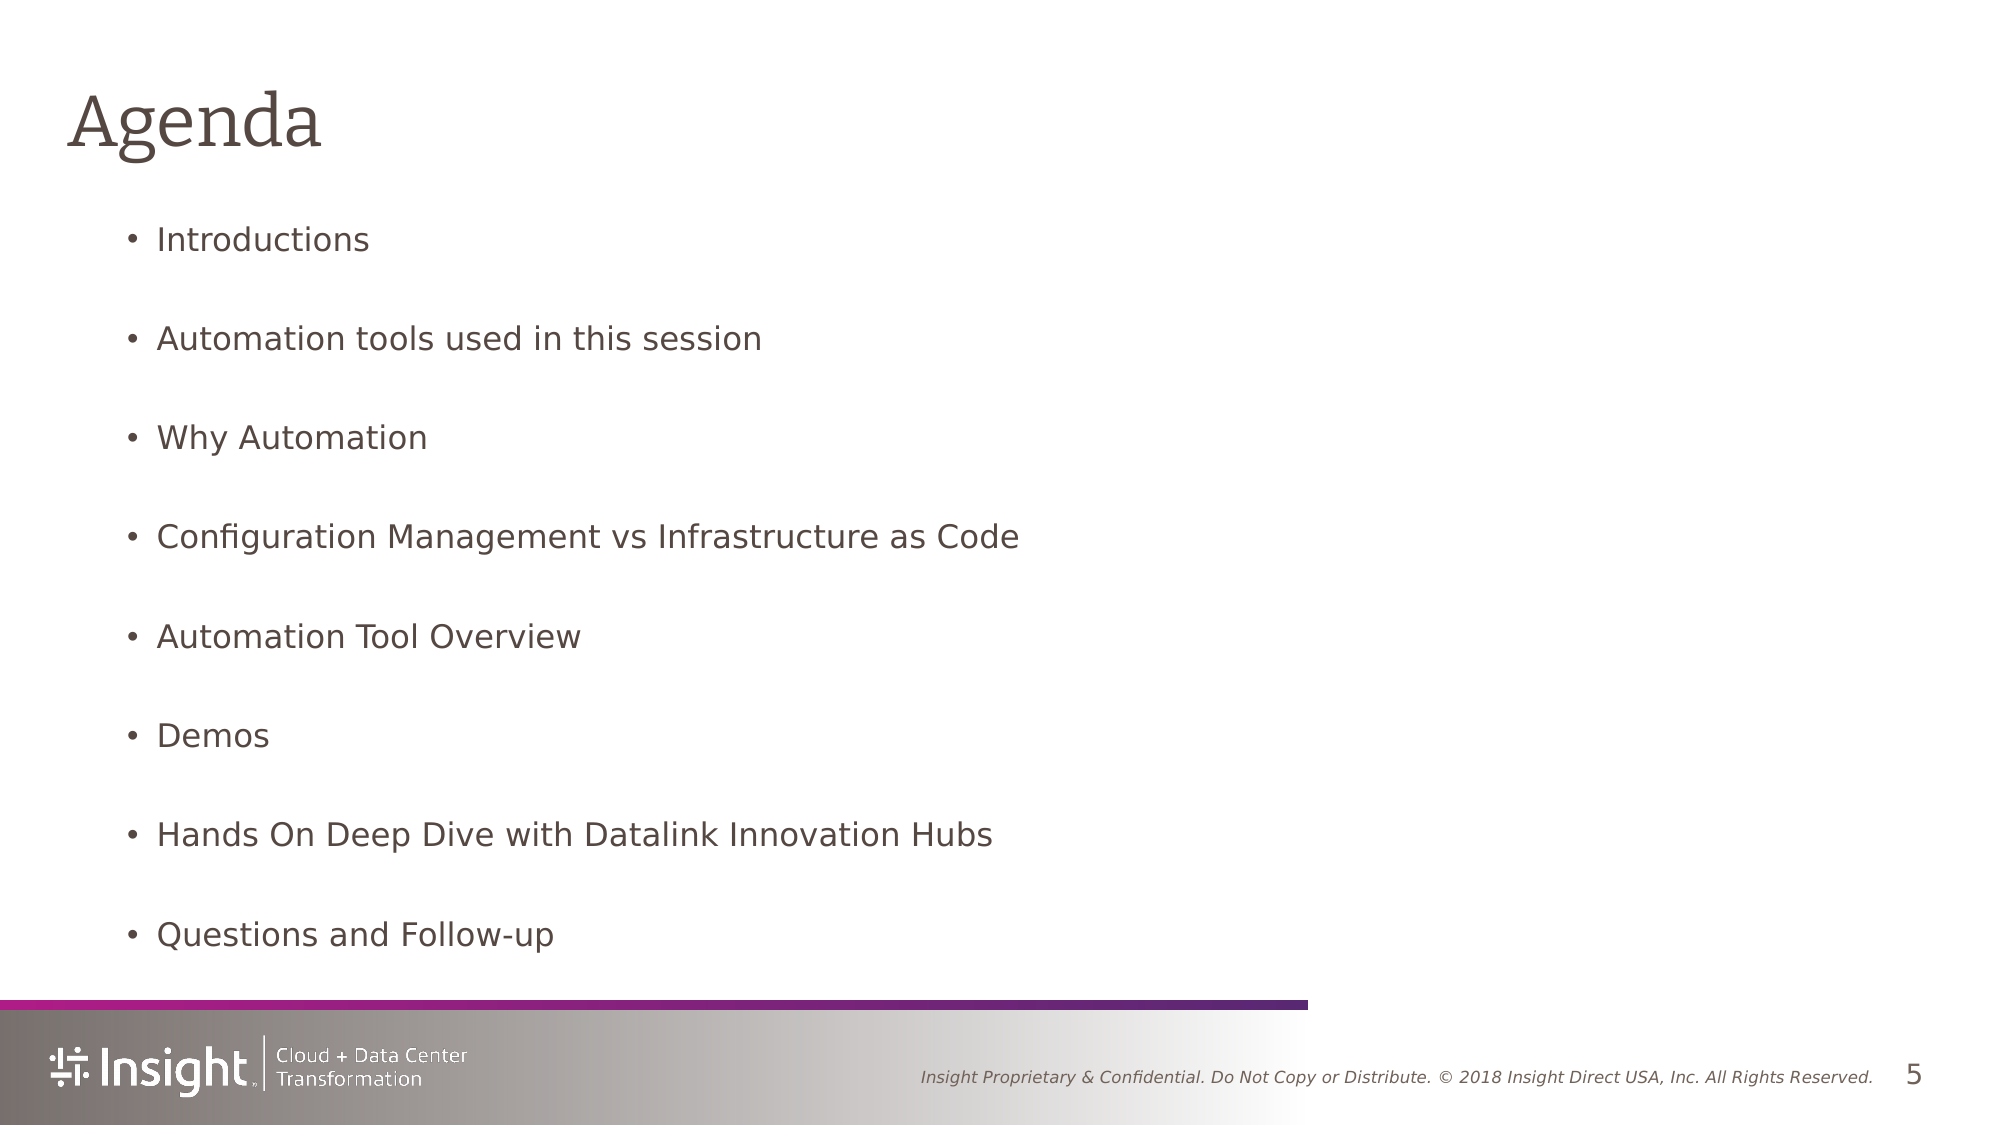

# Agenda
Introductions

Automation tools used in this session

Why Automation

Configuration Management vs Infrastructure as Code

Automation Tool Overview

Demos

Hands On Deep Dive with Datalink Innovation Hubs

Questions and Follow-up